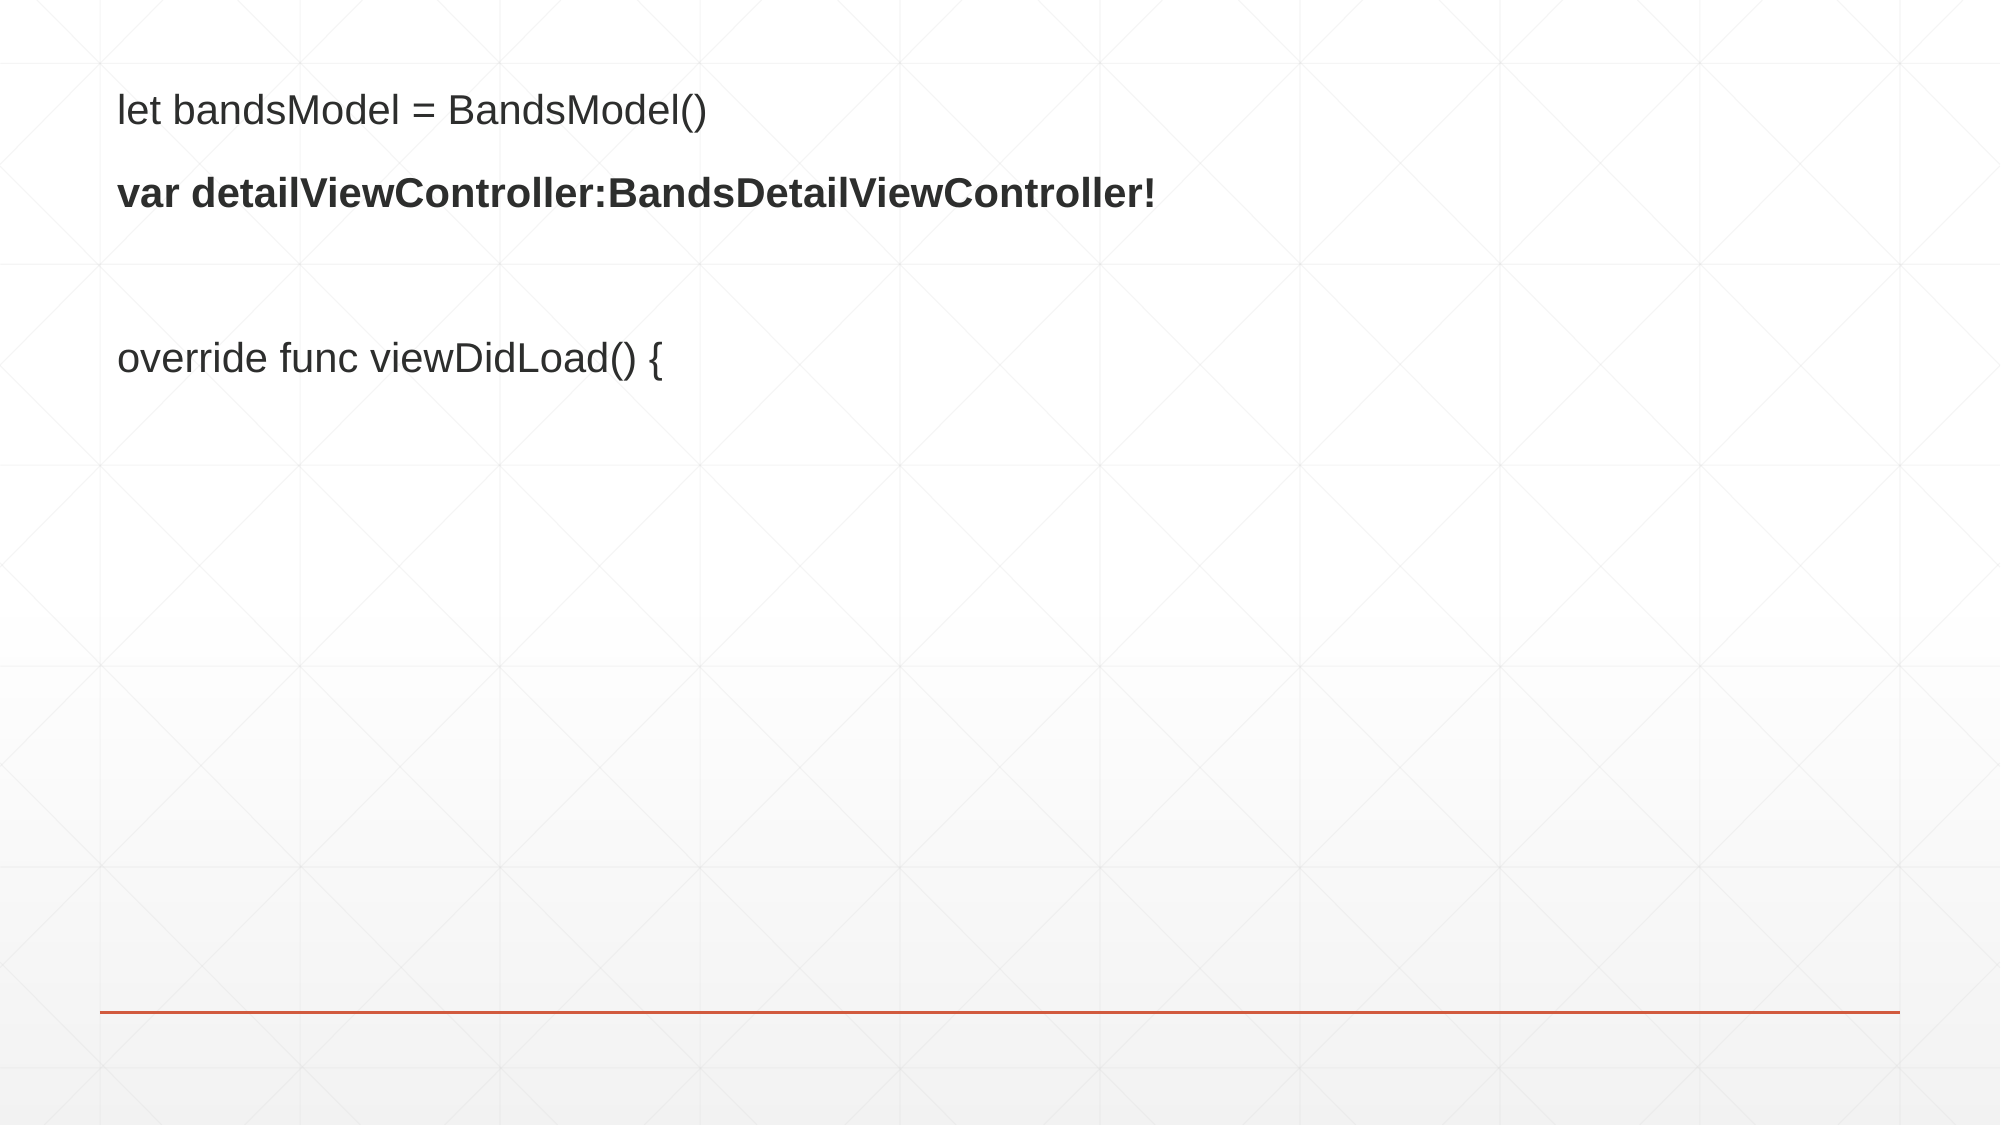

let bandsModel = BandsModel()
var detailViewController:BandsDetailViewController!

override func viewDidLoad() {